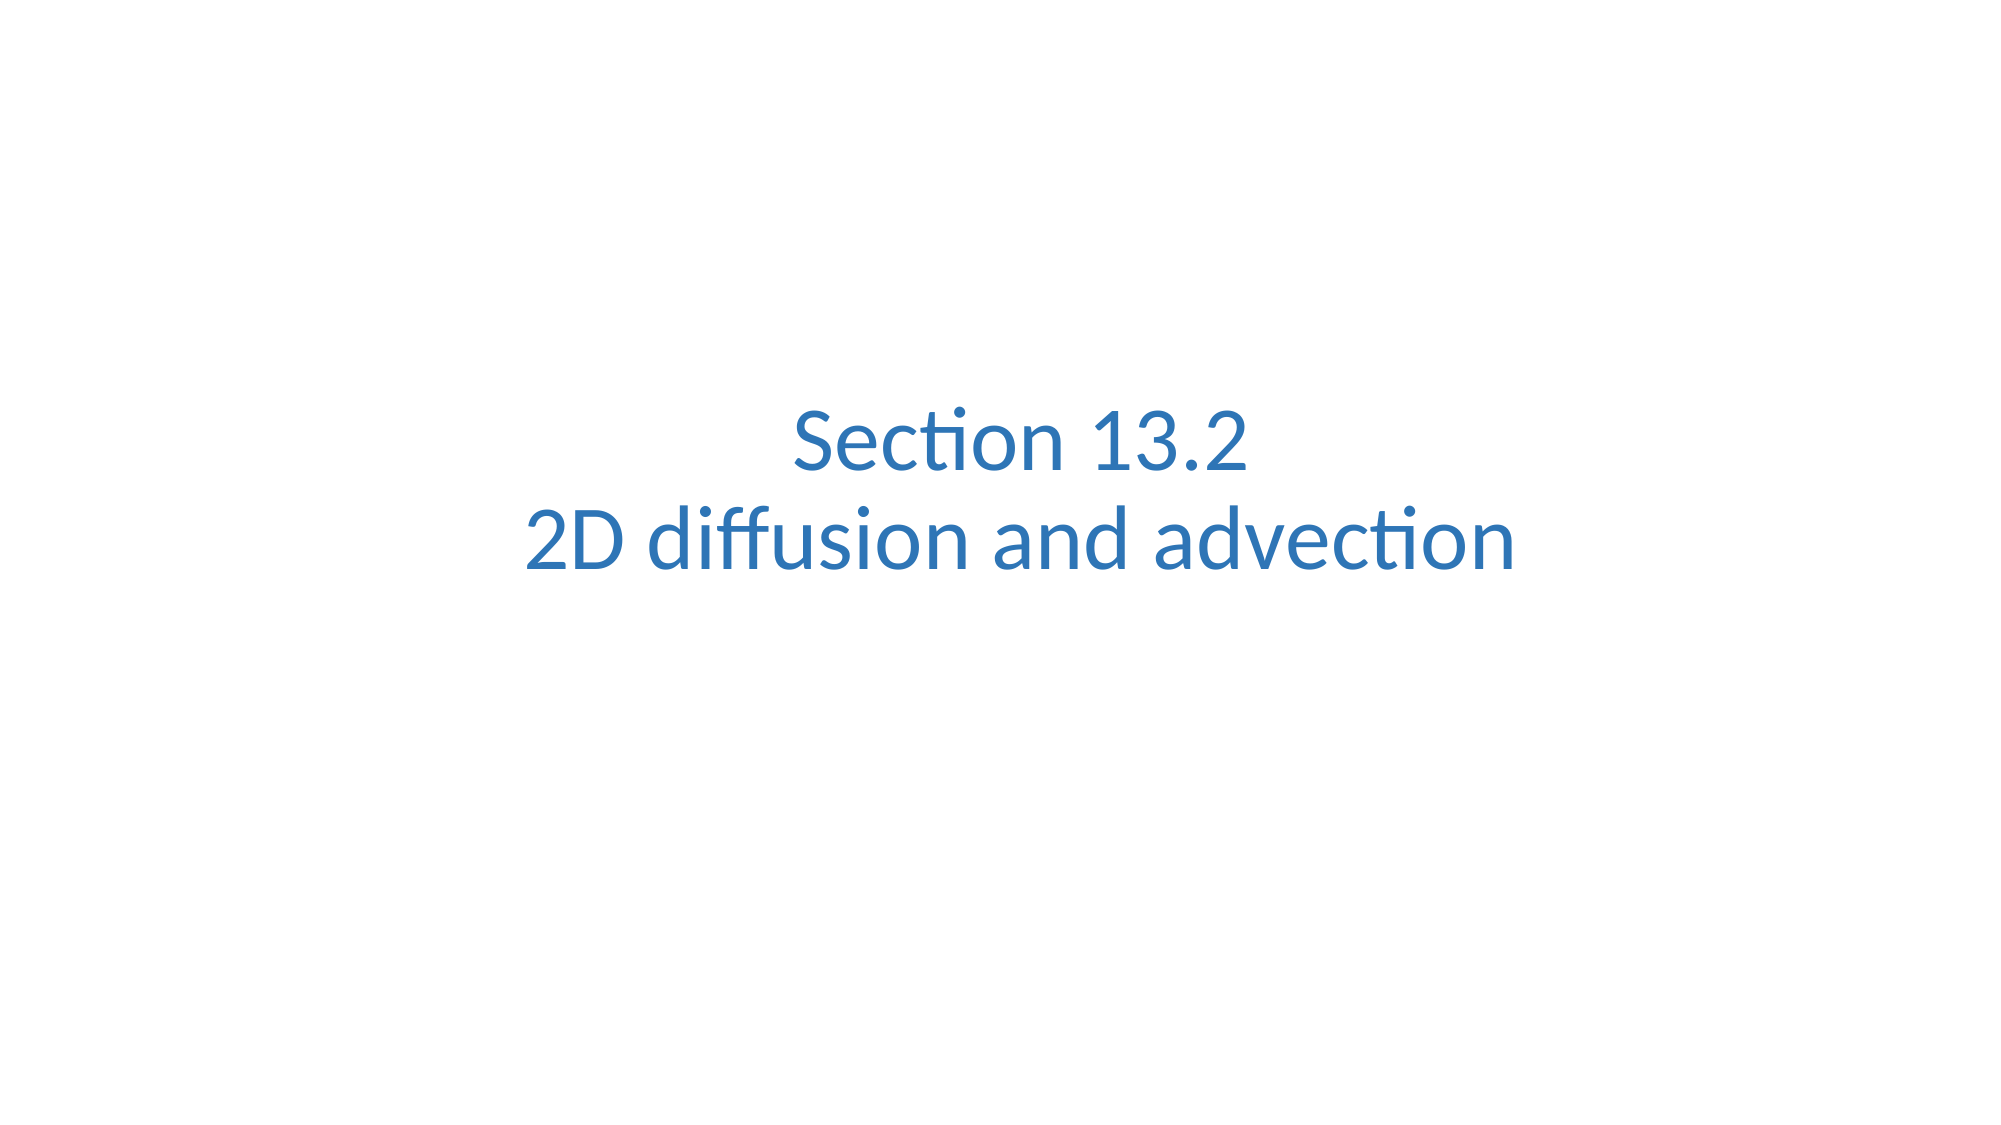

# Section 13.2 2D diffusion and advection